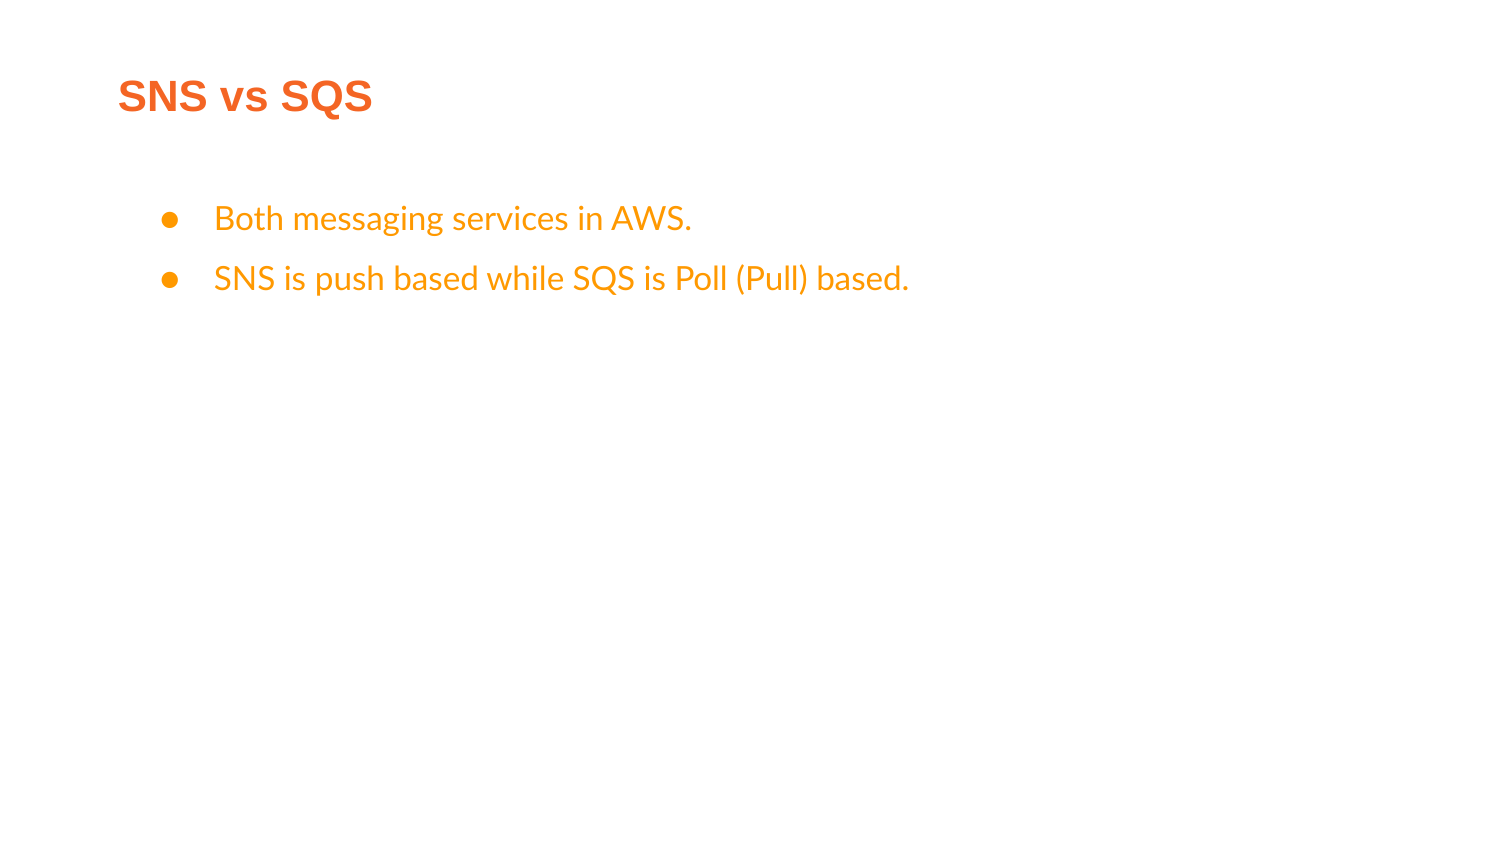

SNS vs SQS
Both messaging services in AWS.
SNS is push based while SQS is Poll (Pull) based.